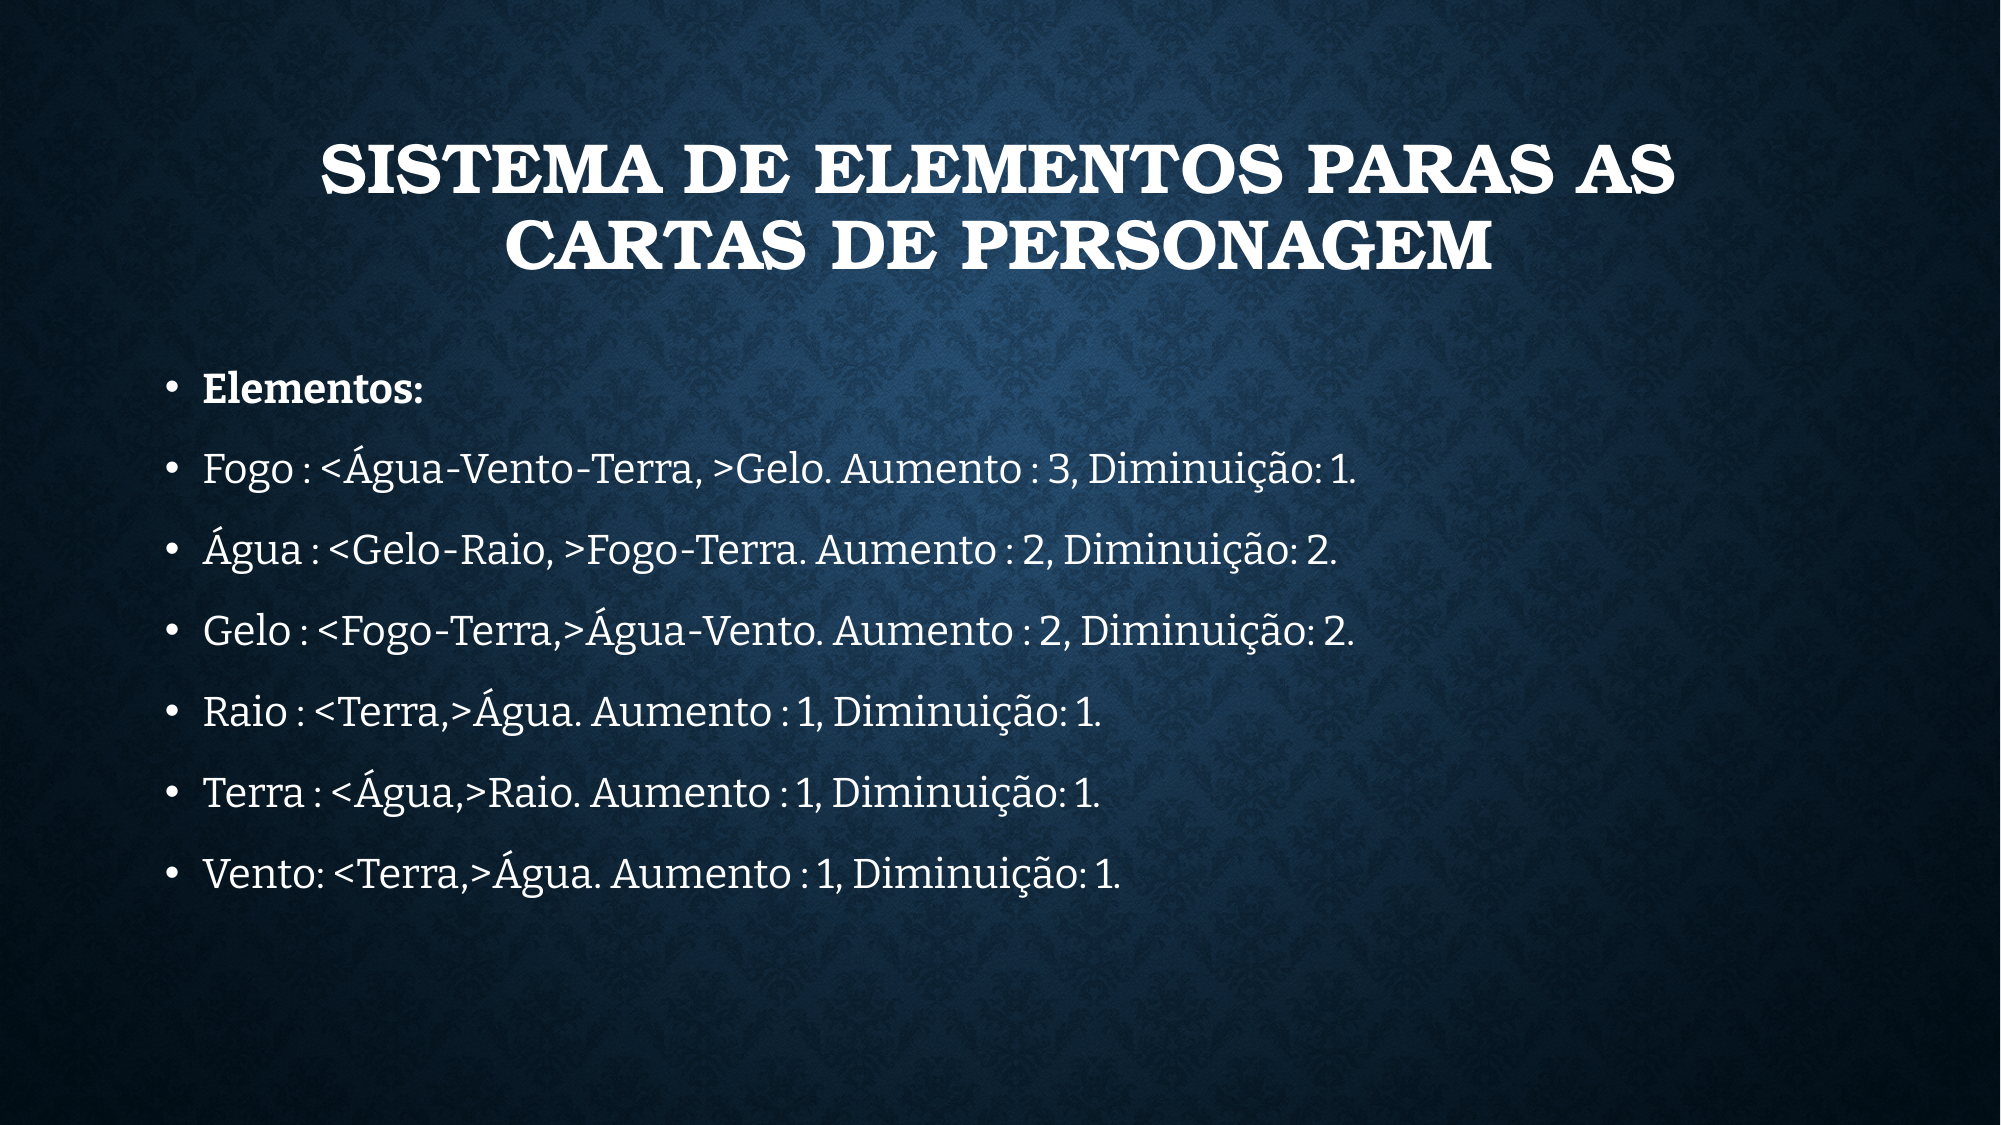

# Sistema de Elementos paras as Cartas de Personagem
Elementos:
Fogo : <Água-Vento-Terra, >Gelo. Aumento : 3, Diminuição: 1.
Água : <Gelo-Raio, >Fogo-Terra. Aumento : 2, Diminuição: 2.
Gelo : <Fogo-Terra,>Água-Vento. Aumento : 2, Diminuição: 2.
Raio : <Terra,>Água. Aumento : 1, Diminuição: 1.
Terra : <Água,>Raio. Aumento : 1, Diminuição: 1.
Vento: <Terra,>Água. Aumento : 1, Diminuição: 1.